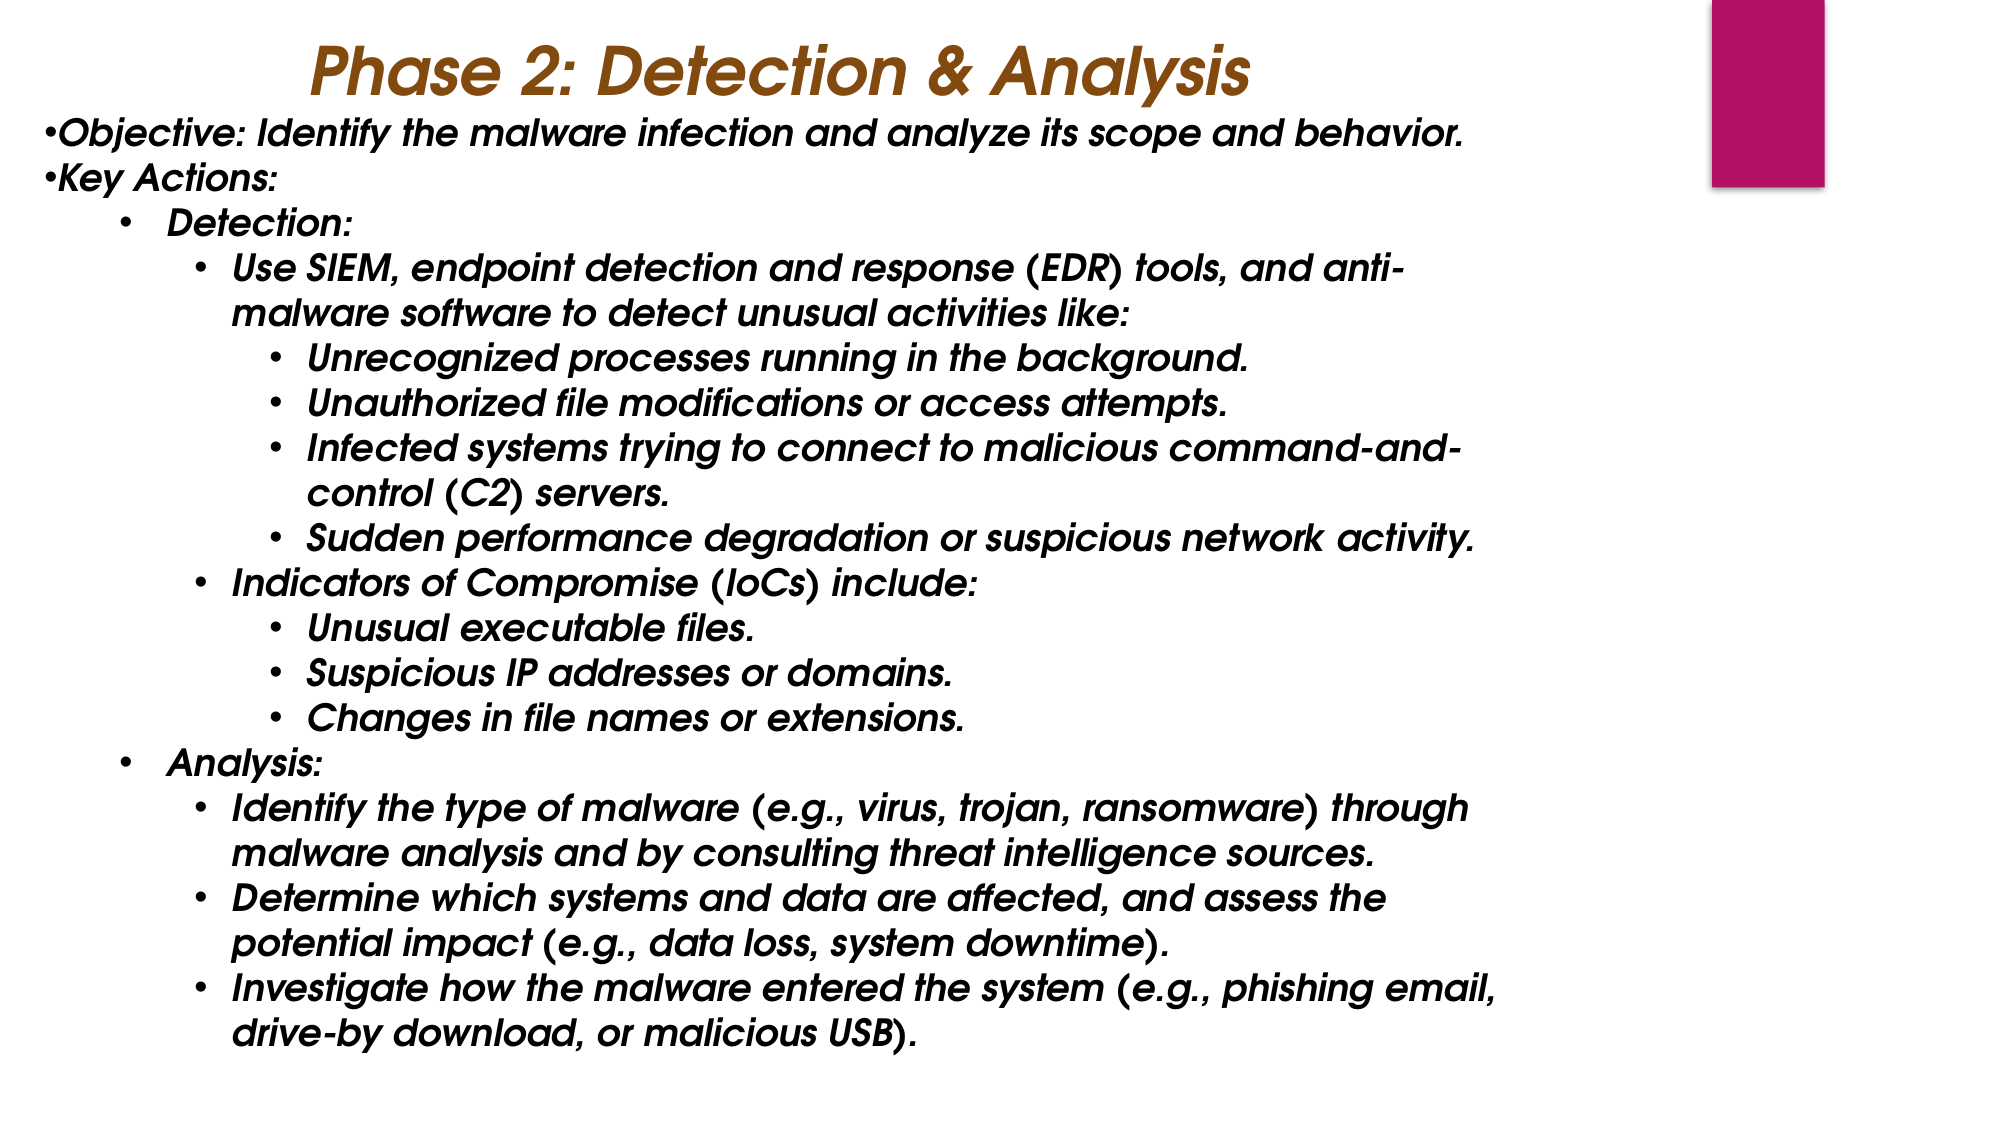

Phase 2: Detection & Analysis
Objective: Identify the malware infection and analyze its scope and behavior.
Key Actions:
Detection:
Use SIEM, endpoint detection and response (EDR) tools, and anti-malware software to detect unusual activities like:
Unrecognized processes running in the background.
Unauthorized file modifications or access attempts.
Infected systems trying to connect to malicious command-and-control (C2) servers.
Sudden performance degradation or suspicious network activity.
Indicators of Compromise (IoCs) include:
Unusual executable files.
Suspicious IP addresses or domains.
Changes in file names or extensions.
Analysis:
Identify the type of malware (e.g., virus, trojan, ransomware) through malware analysis and by consulting threat intelligence sources.
Determine which systems and data are affected, and assess the potential impact (e.g., data loss, system downtime).
Investigate how the malware entered the system (e.g., phishing email, drive-by download, or malicious USB).